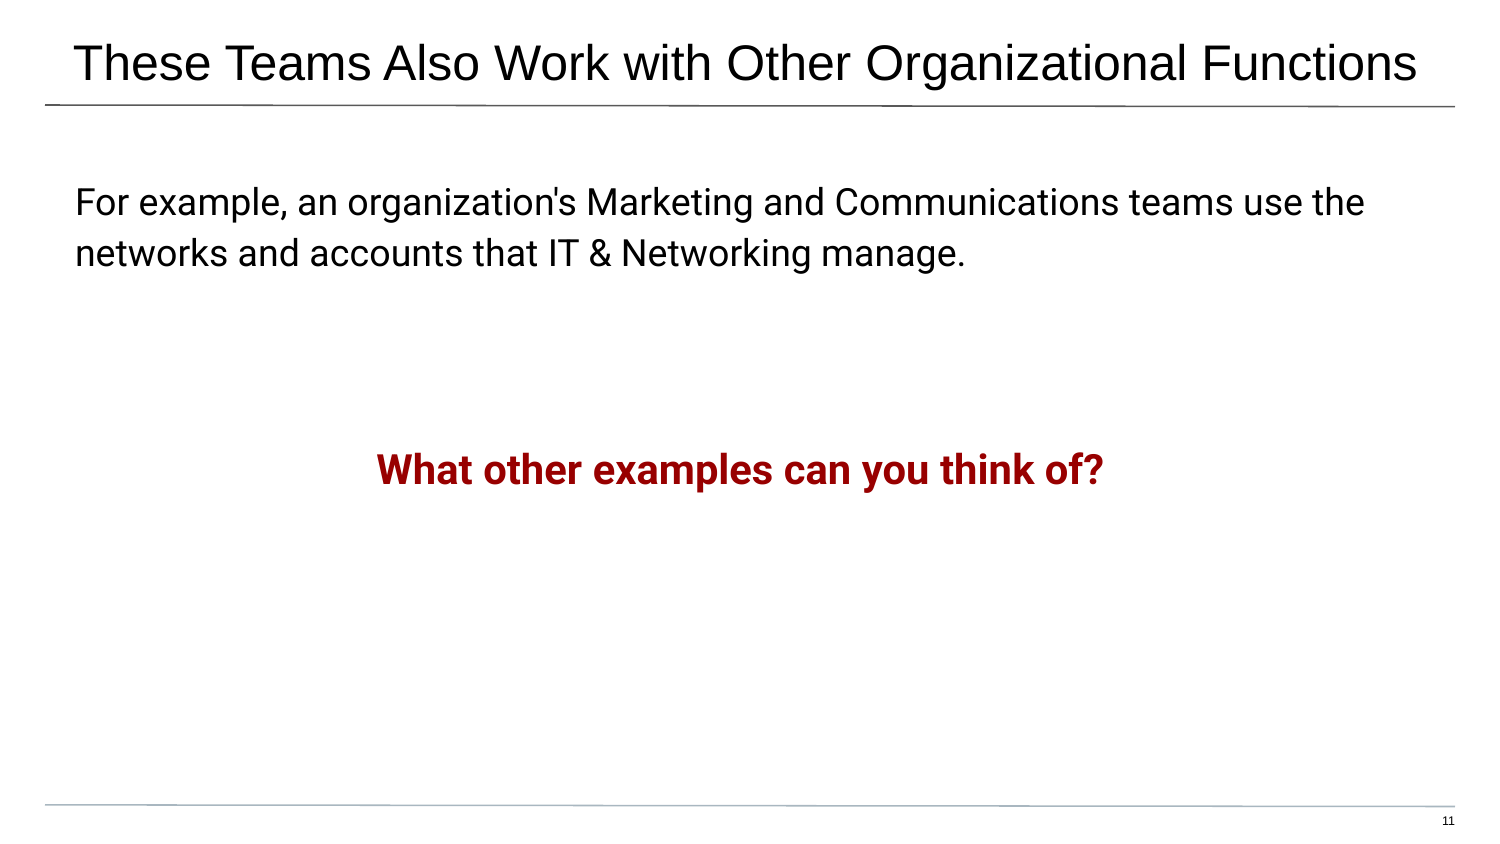

# These Teams Also Work with Other Organizational Functions

For example, an organization's Marketing and Communications teams use the networks and accounts that IT & Networking manage.

What other examples can you think of?

11